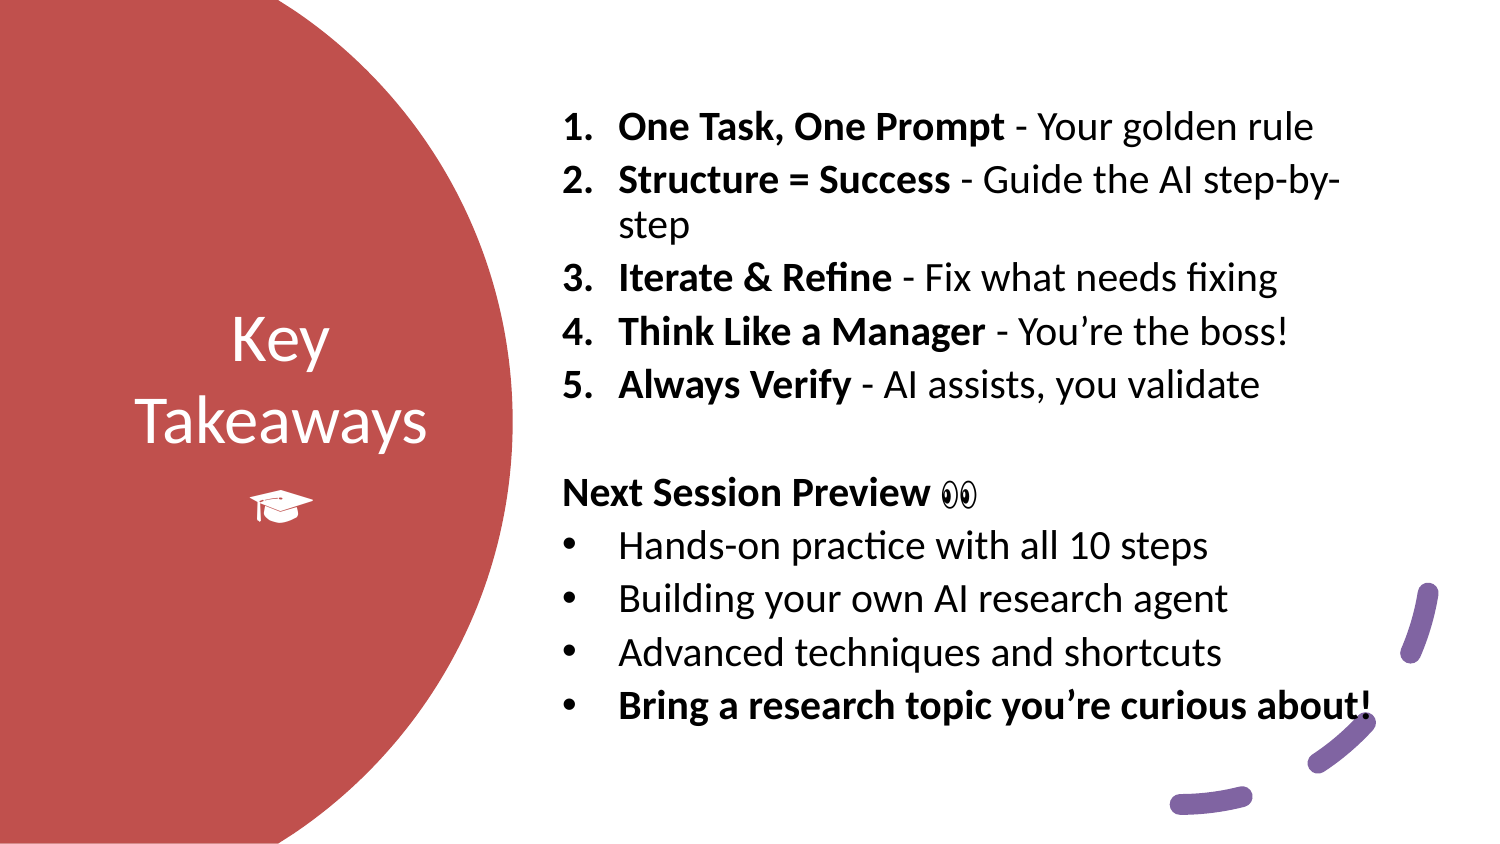

One Task, One Prompt - Your golden rule
Structure = Success - Guide the AI step-by-step
Iterate & Refine - Fix what needs fixing
Think Like a Manager - You’re the boss!
Always Verify - AI assists, you validate
Next Session Preview 👀
Hands-on practice with all 10 steps
Building your own AI research agent
Advanced techniques and shortcuts
Bring a research topic you’re curious about!
# Key Takeaways 🎓